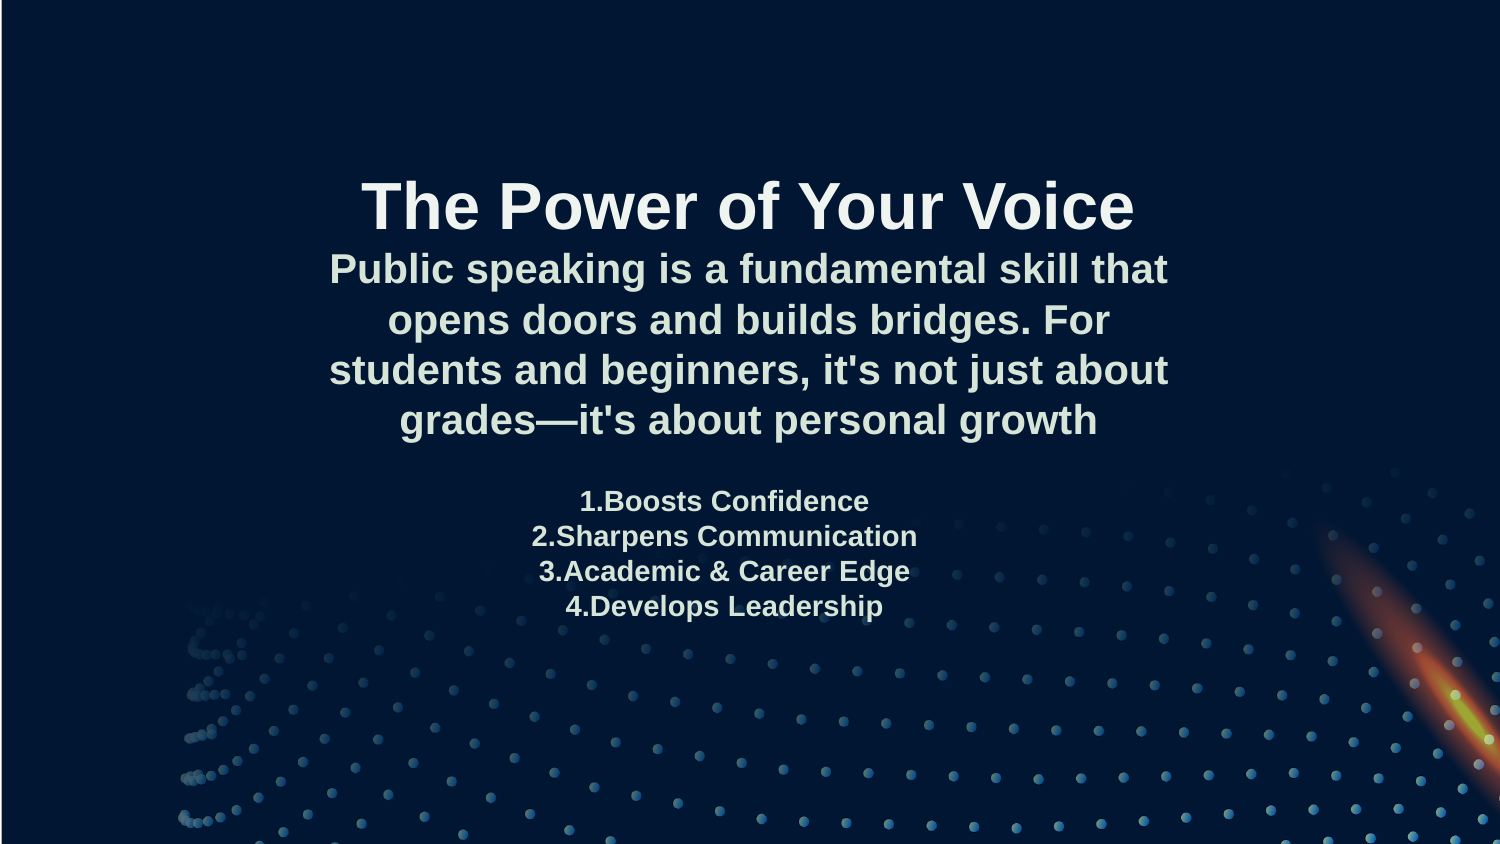

# The Power of Your Voice Public speaking is a fundamental skill that opens doors and builds bridges. For students and beginners, it's not just about grades—it's about personal growth
1.Boosts Confidence
2.Sharpens Communication
3.Academic & Career Edge
4.Develops Leadership